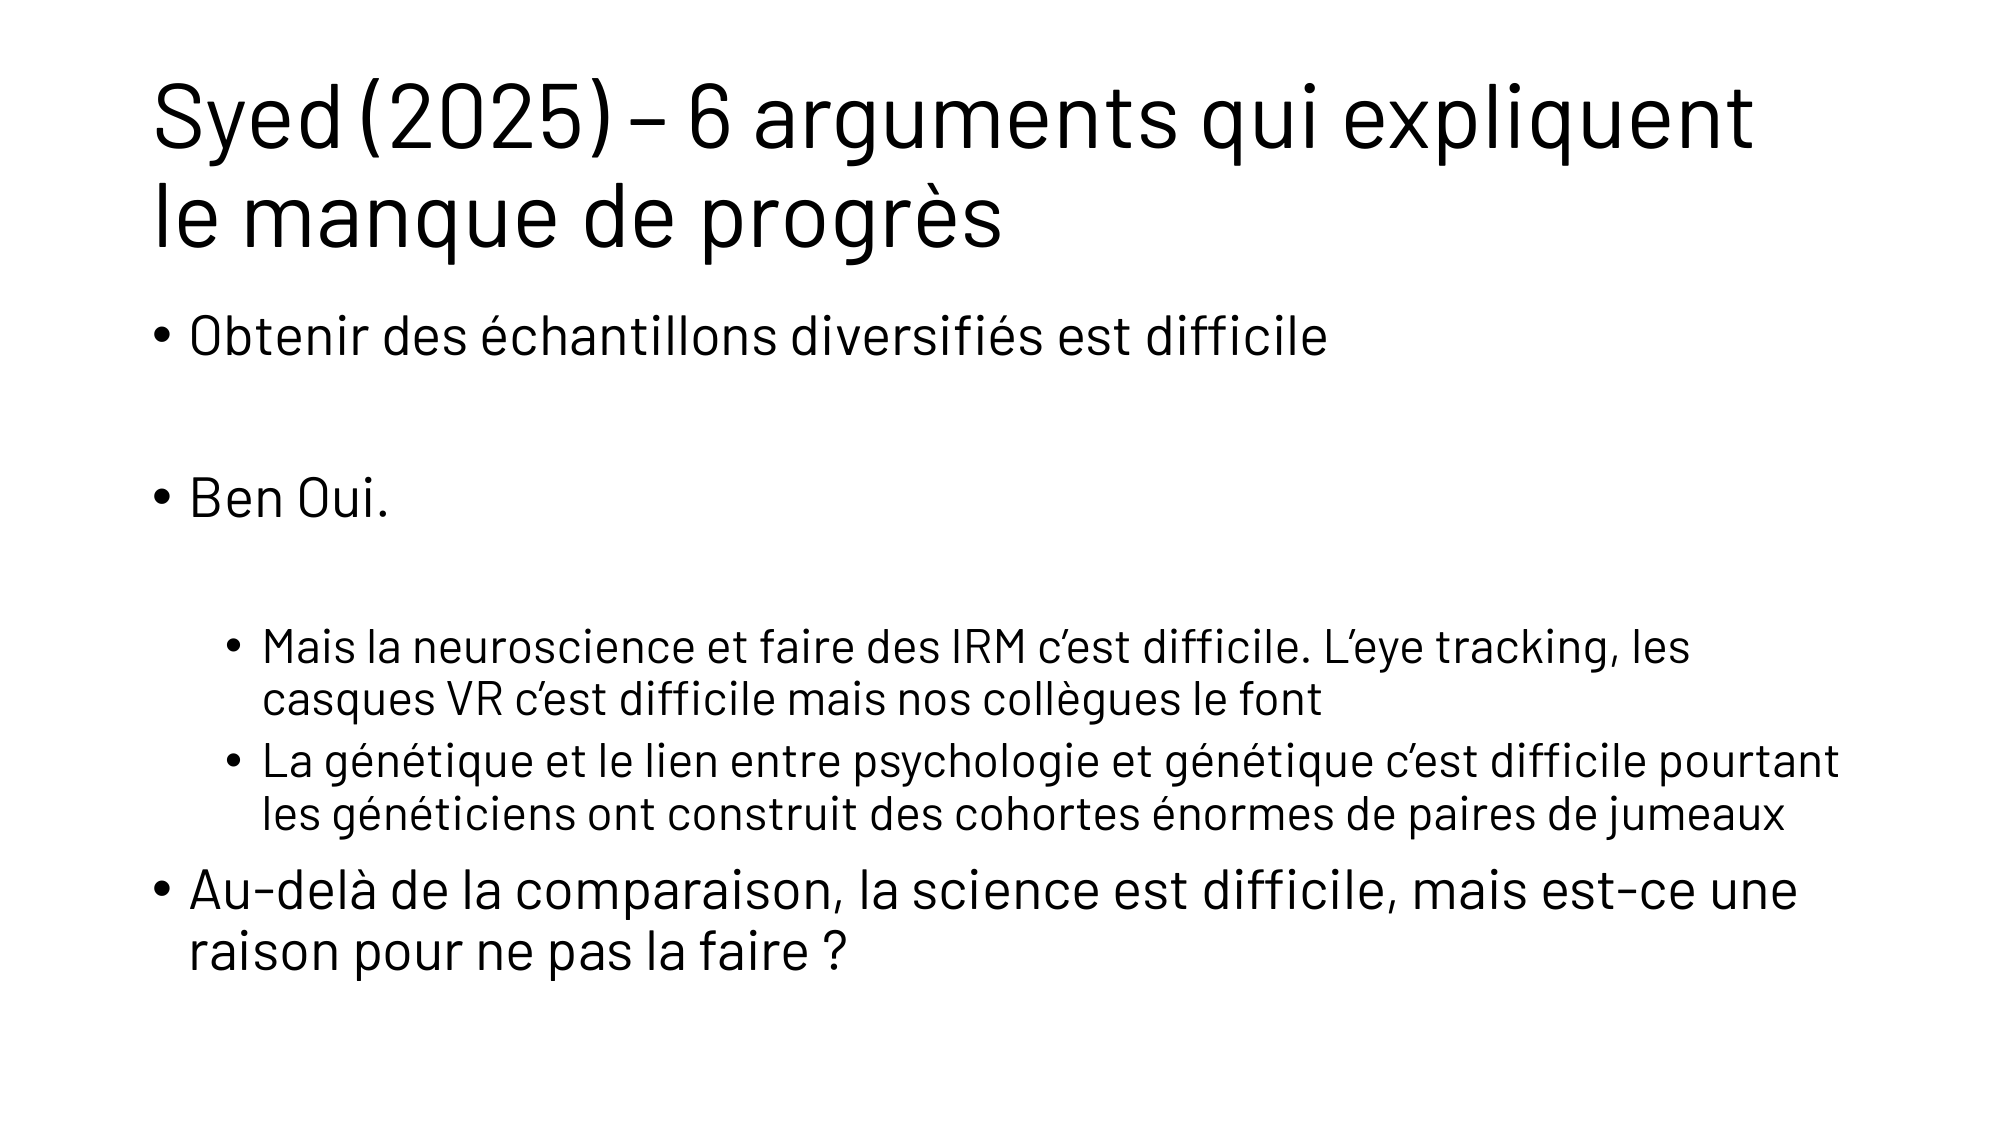

# Syed (2025) – 6 arguments qui expliquent le manque de progrès
Obtenir des échantillons diversifiés est difficile

Ben Oui.

Mais la neuroscience et faire des IRM c’est difficile. L’eye tracking, les casques VR c’est difficile mais nos collègues le font
La génétique et le lien entre psychologie et génétique c’est difficile pourtant les généticiens ont construit des cohortes énormes de paires de jumeaux
Au-delà de la comparaison, la science est difficile, mais est-ce une raison pour ne pas la faire ?